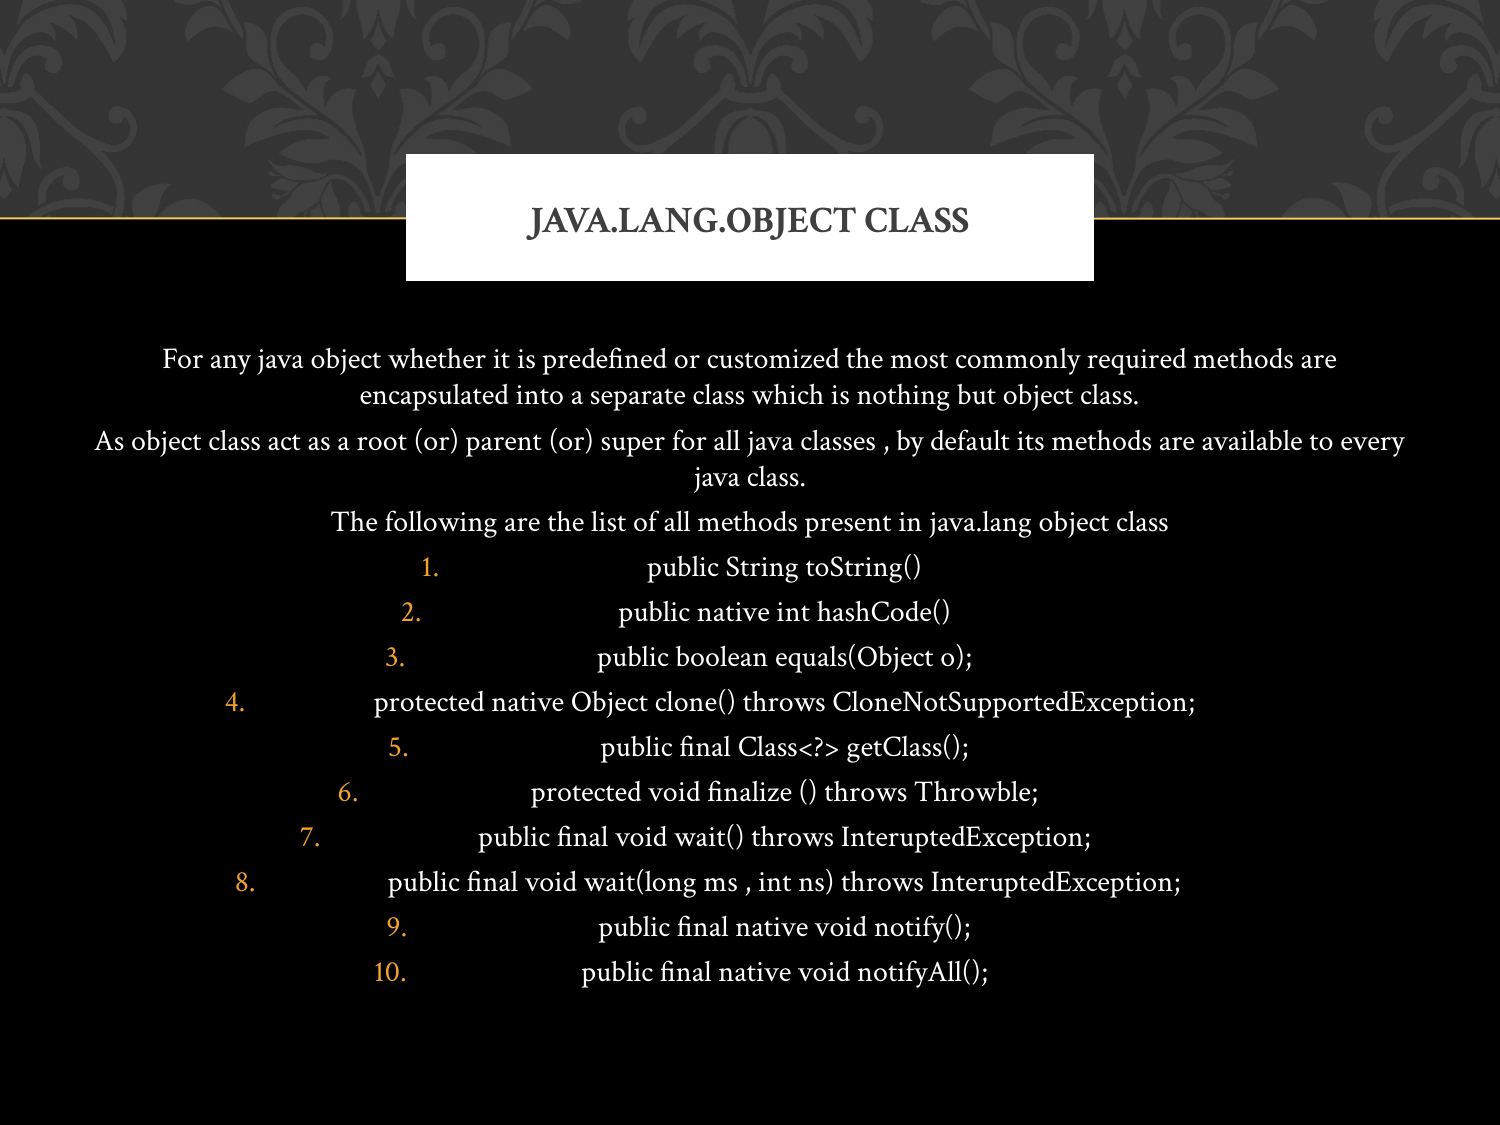

# JAVA.LANG.OBJECT CLASS
For any java object whether it is predefined or customized the most commonly required methods are encapsulated into a separate class which is nothing but object class.
As object class act as a root (or) parent (or) super for all java classes , by default its methods are available to every java class.
The following are the list of all methods present in java.lang object class
public String toString()
public native int hashCode()
public boolean equals(Object o);
protected native Object clone() throws CloneNotSupportedException;
public final Class<?> getClass();
protected void finalize () throws Throwble;
public final void wait() throws InteruptedException;
public final void wait(long ms , int ns) throws InteruptedException;
public final native void notify();
public final native void notifyAll();